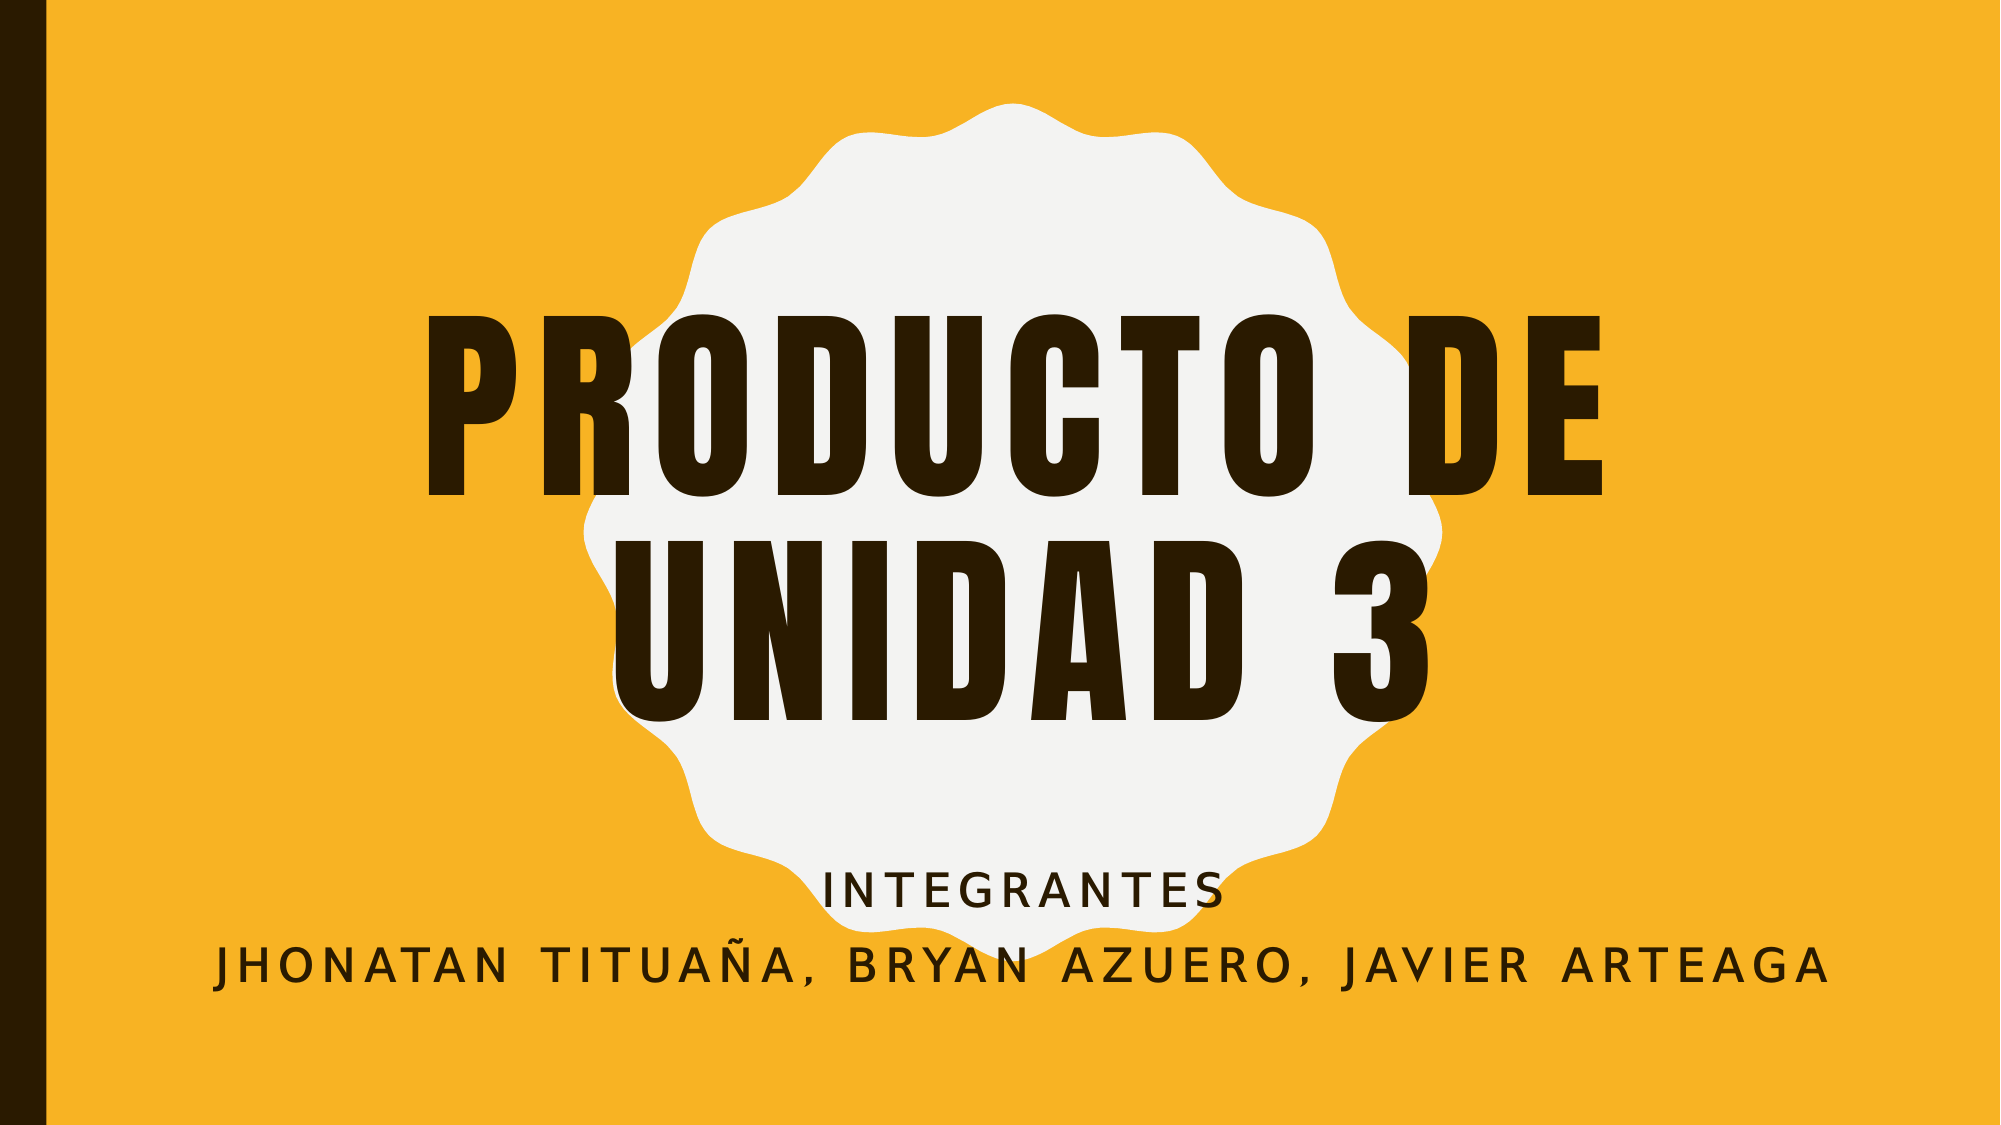

# Producto de unidad 3
Integrantes
Jhonatan Tituaña, Bryan Azuero, Javier Arteaga